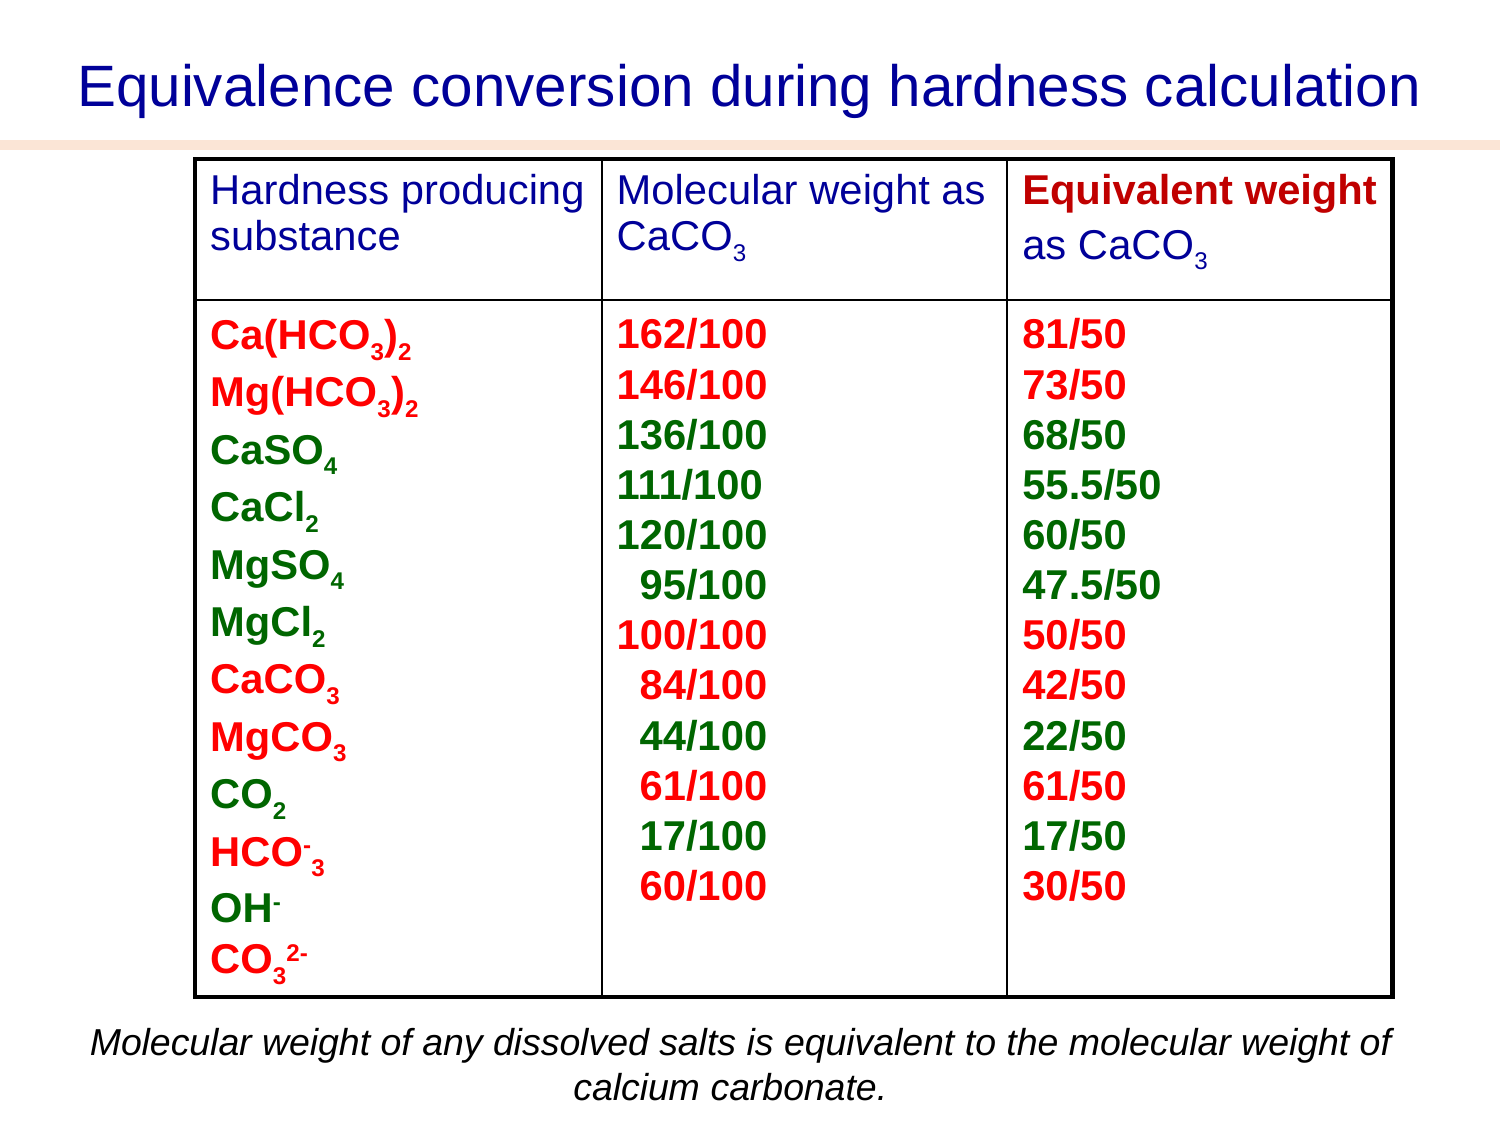

Equivalence conversion during hardness calculation
| Hardness producing substance | Molecular weight as CaCO3 | Equivalent weight as CaCO3 |
| --- | --- | --- |
| Ca(HCO3)2 Mg(HCO3)2 CaSO4 CaCl2 MgSO4 MgCl2 CaCO3 MgCO3 CO2 HCO-3 OH- CO32- | 162/100 146/100 136/100 111/100 120/100 95/100 100/100 84/100 44/100 61/100 17/100 60/100 | 81/50 73/50 68/50 55.5/50 60/50 47.5/50 50/50 42/50 22/50 61/50 17/50 30/50 |
Molecular weight of any dissolved salts is equivalent to the molecular weight of calcium carbonate.